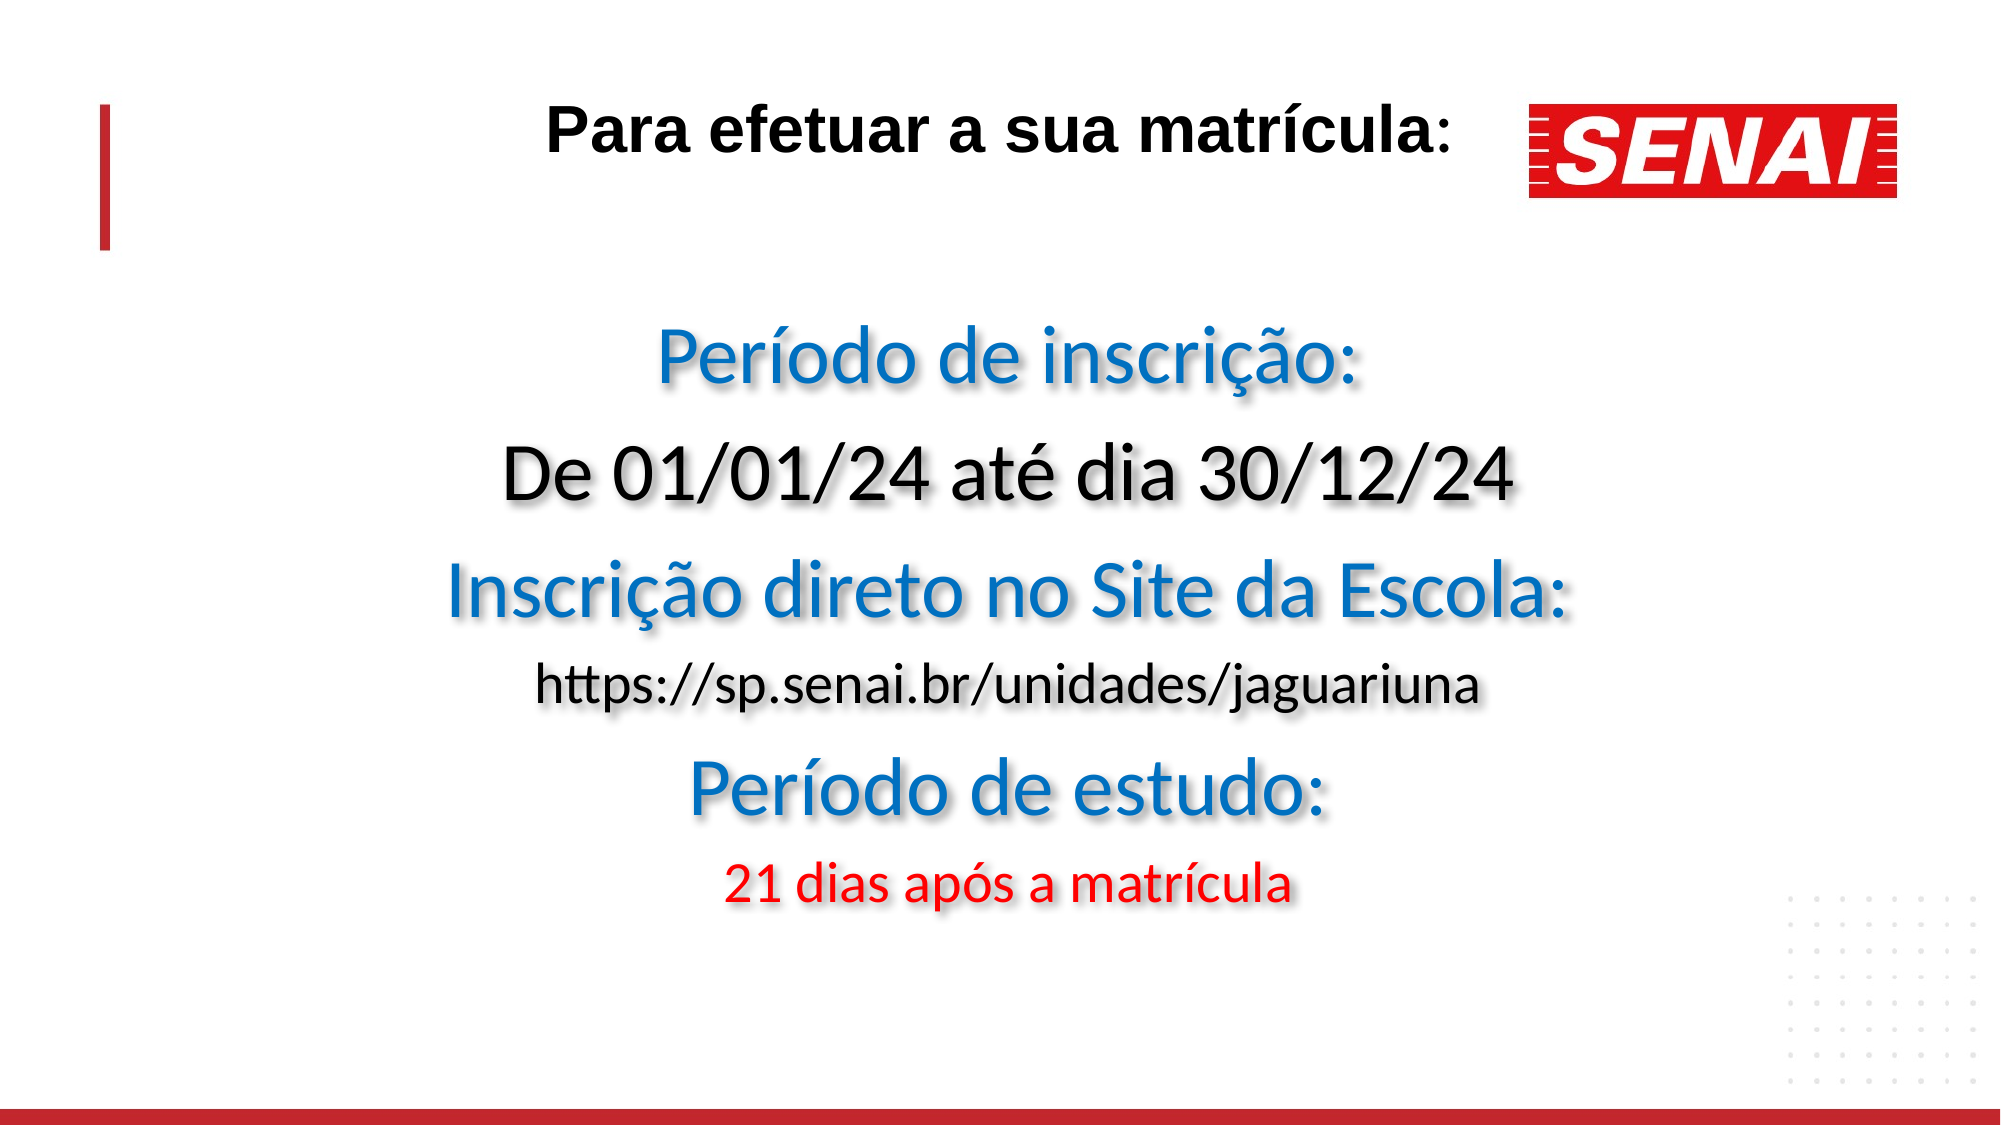

# Para efetuar a sua matrícula:
Período de inscrição:
De 01/01/24 até dia 30/12/24
Inscrição direto no Site da Escola:
https://sp.senai.br/unidades/jaguariuna
Período de estudo:
21 dias após a matrícula